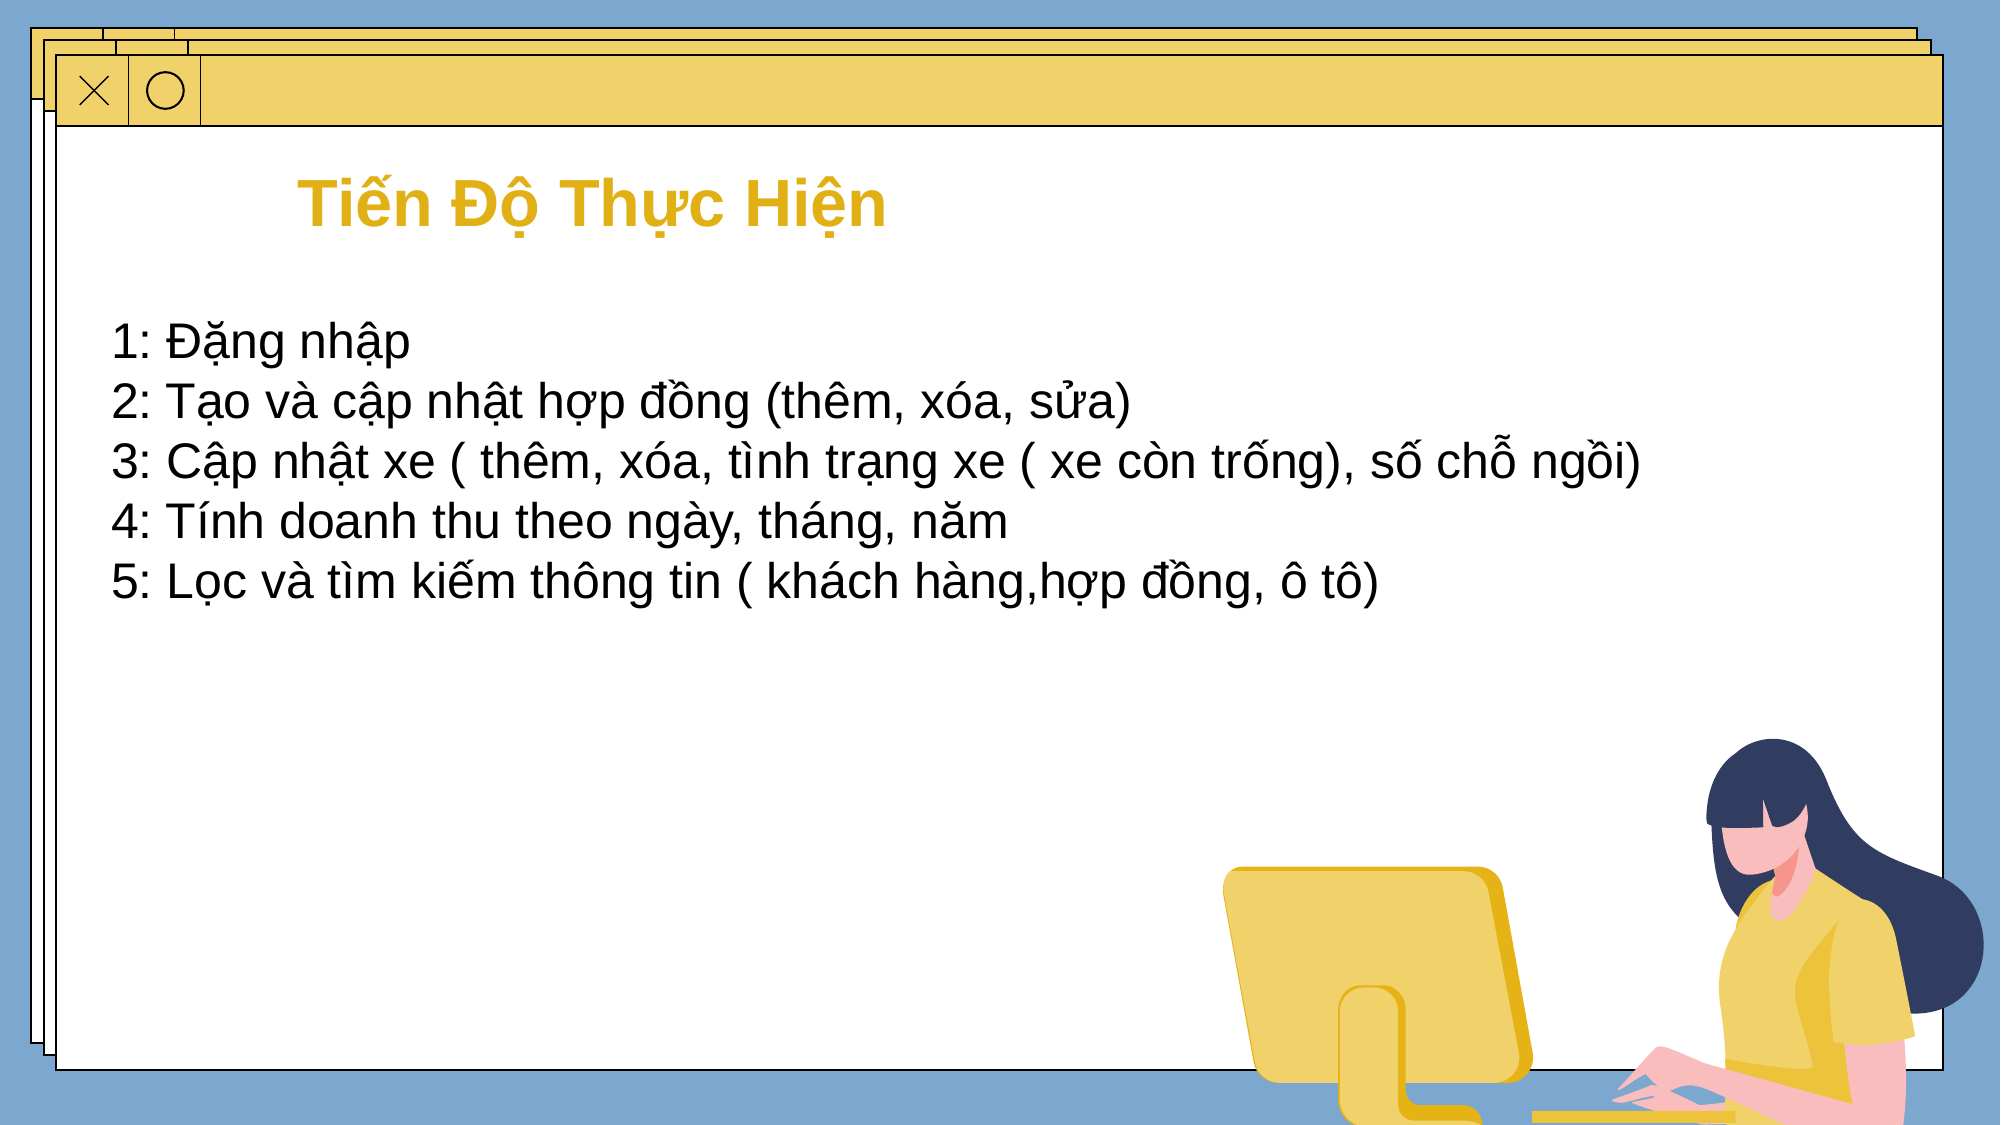

Tiến Độ Thực Hiện
1: Đặng nhập
2: Tạo và cập nhật hợp đồng (thêm, xóa, sửa)
3: Cập nhật xe ( thêm, xóa, tình trạng xe ( xe còn trống), số chỗ ngồi)
4: Tính doanh thu theo ngày, tháng, năm
5: Lọc và tìm kiếm thông tin ( khách hàng,hợp đồng, ô tô)